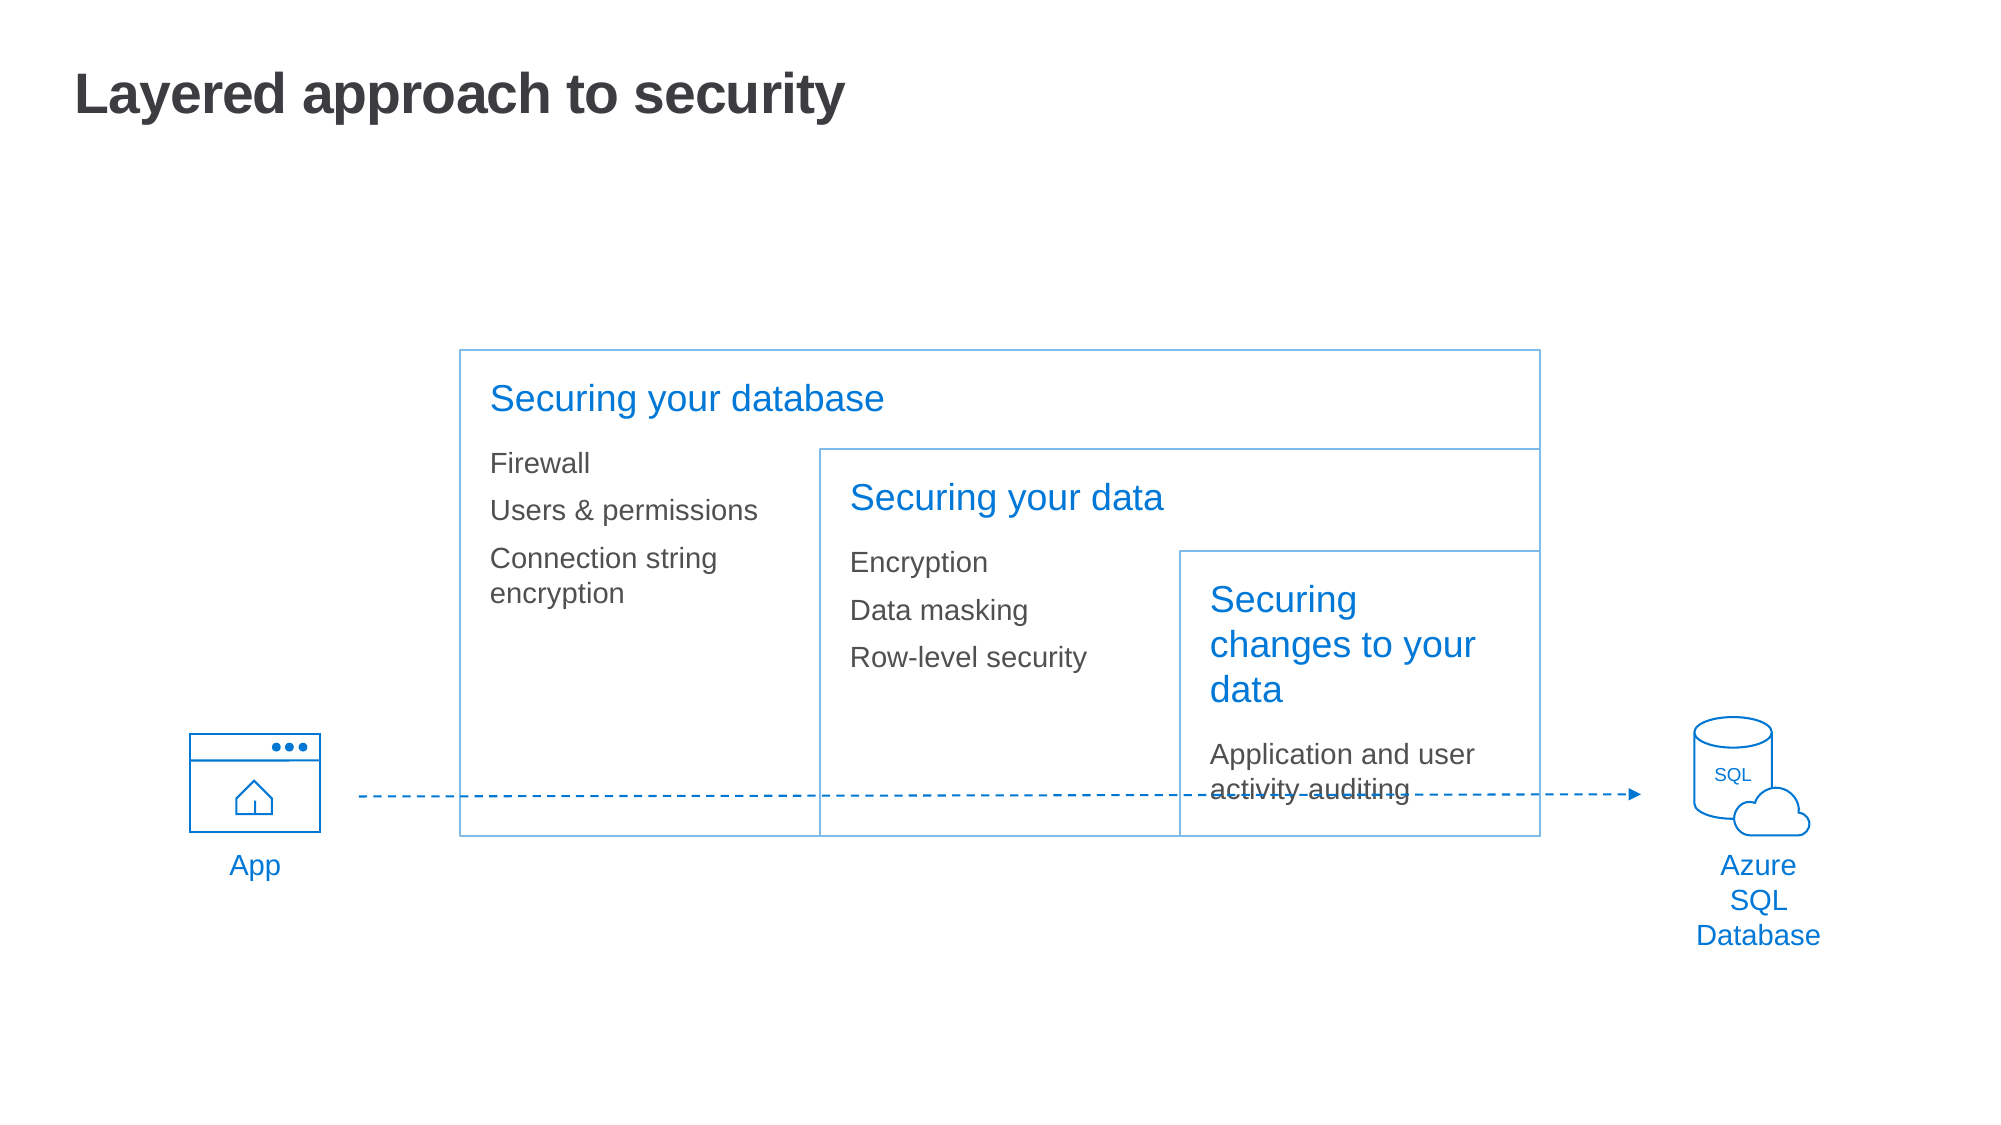

# Layered approach to security
Securing your database
Firewall
Users & permissions
Connection string
encryption

Securing your data
Encryption
Data masking
Row-level security

Securing changes to your data
Application and user activity auditing
SQL

App
Azure SQL Database